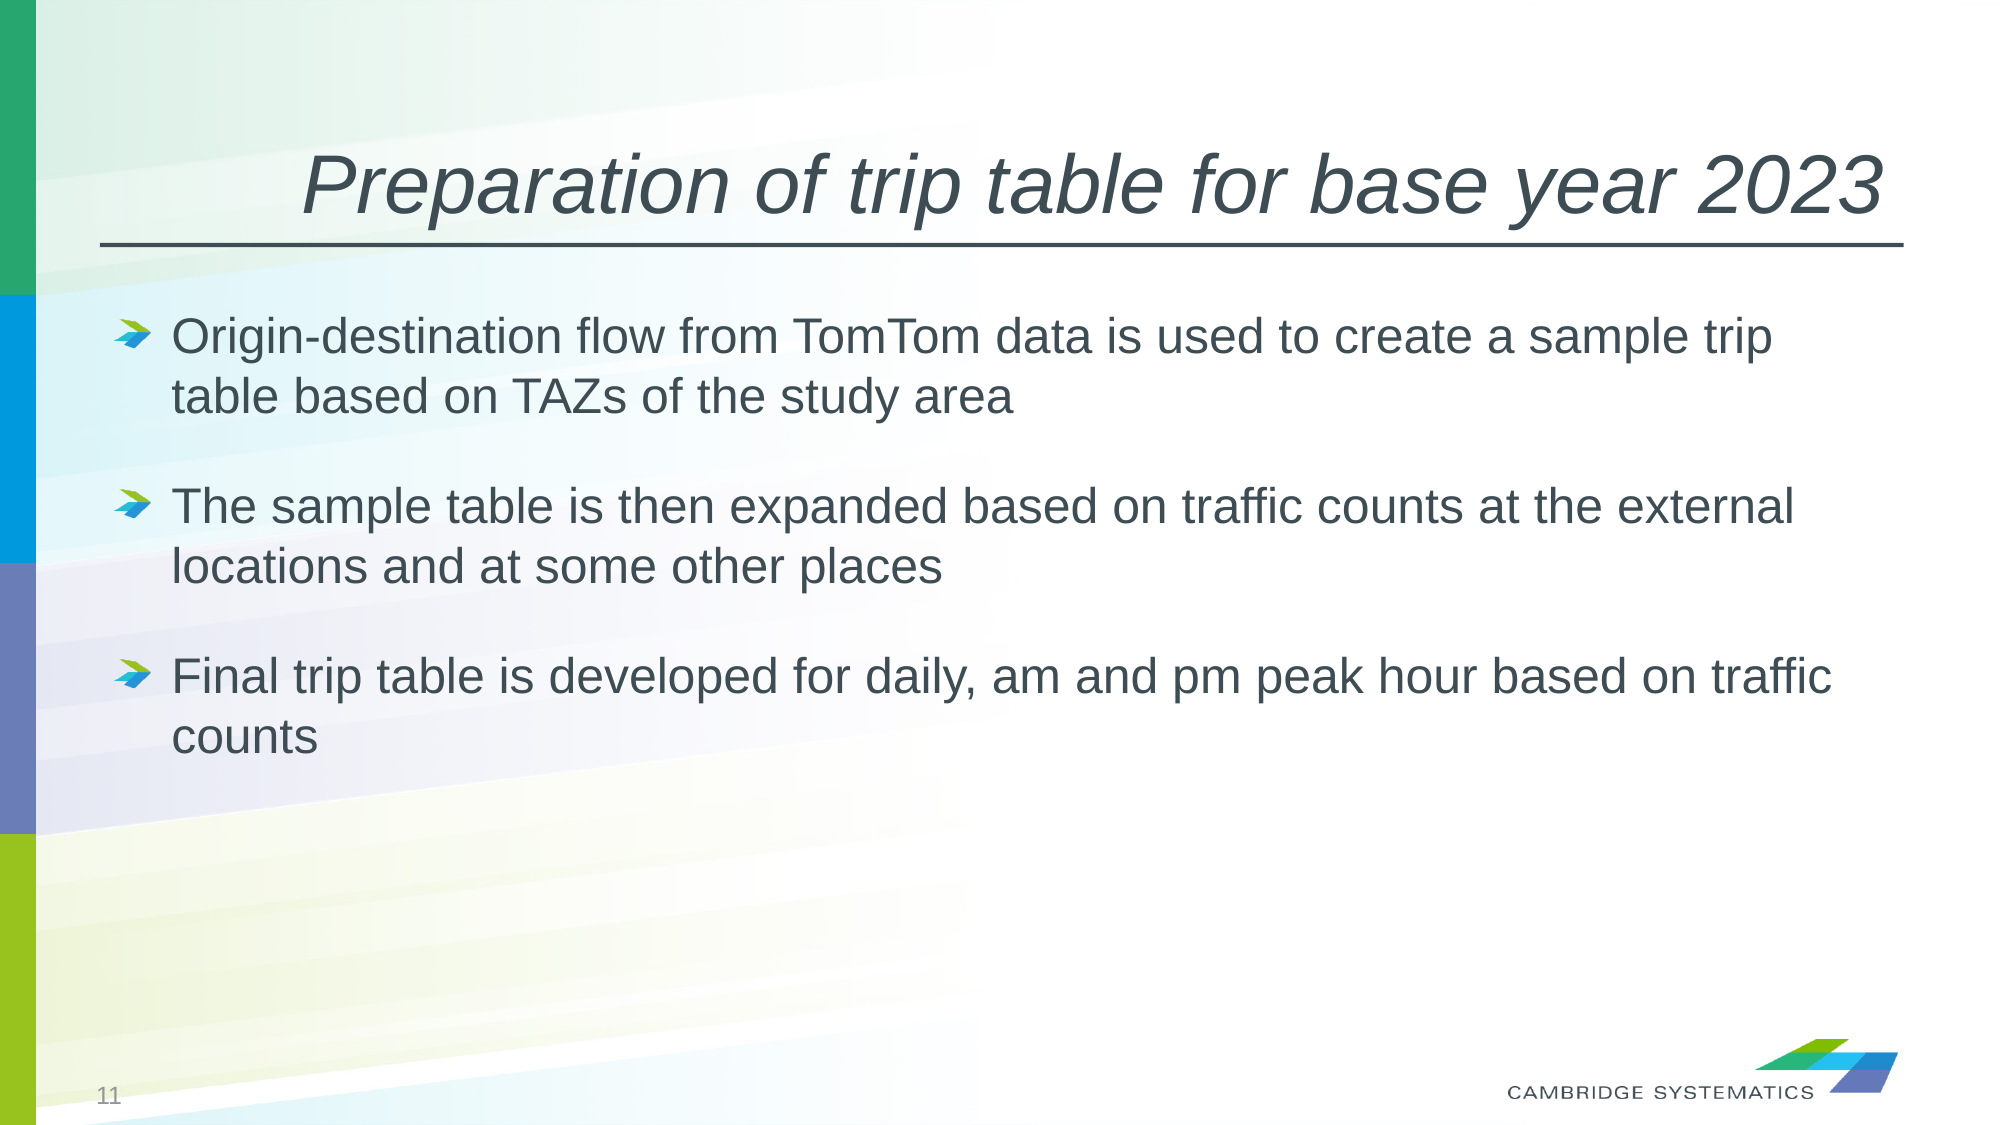

# Preparation of trip table for base year 2023
Origin-destination flow from TomTom data is used to create a sample trip table based on TAZs of the study area
The sample table is then expanded based on traffic counts at the external locations and at some other places
Final trip table is developed for daily, am and pm peak hour based on traffic counts